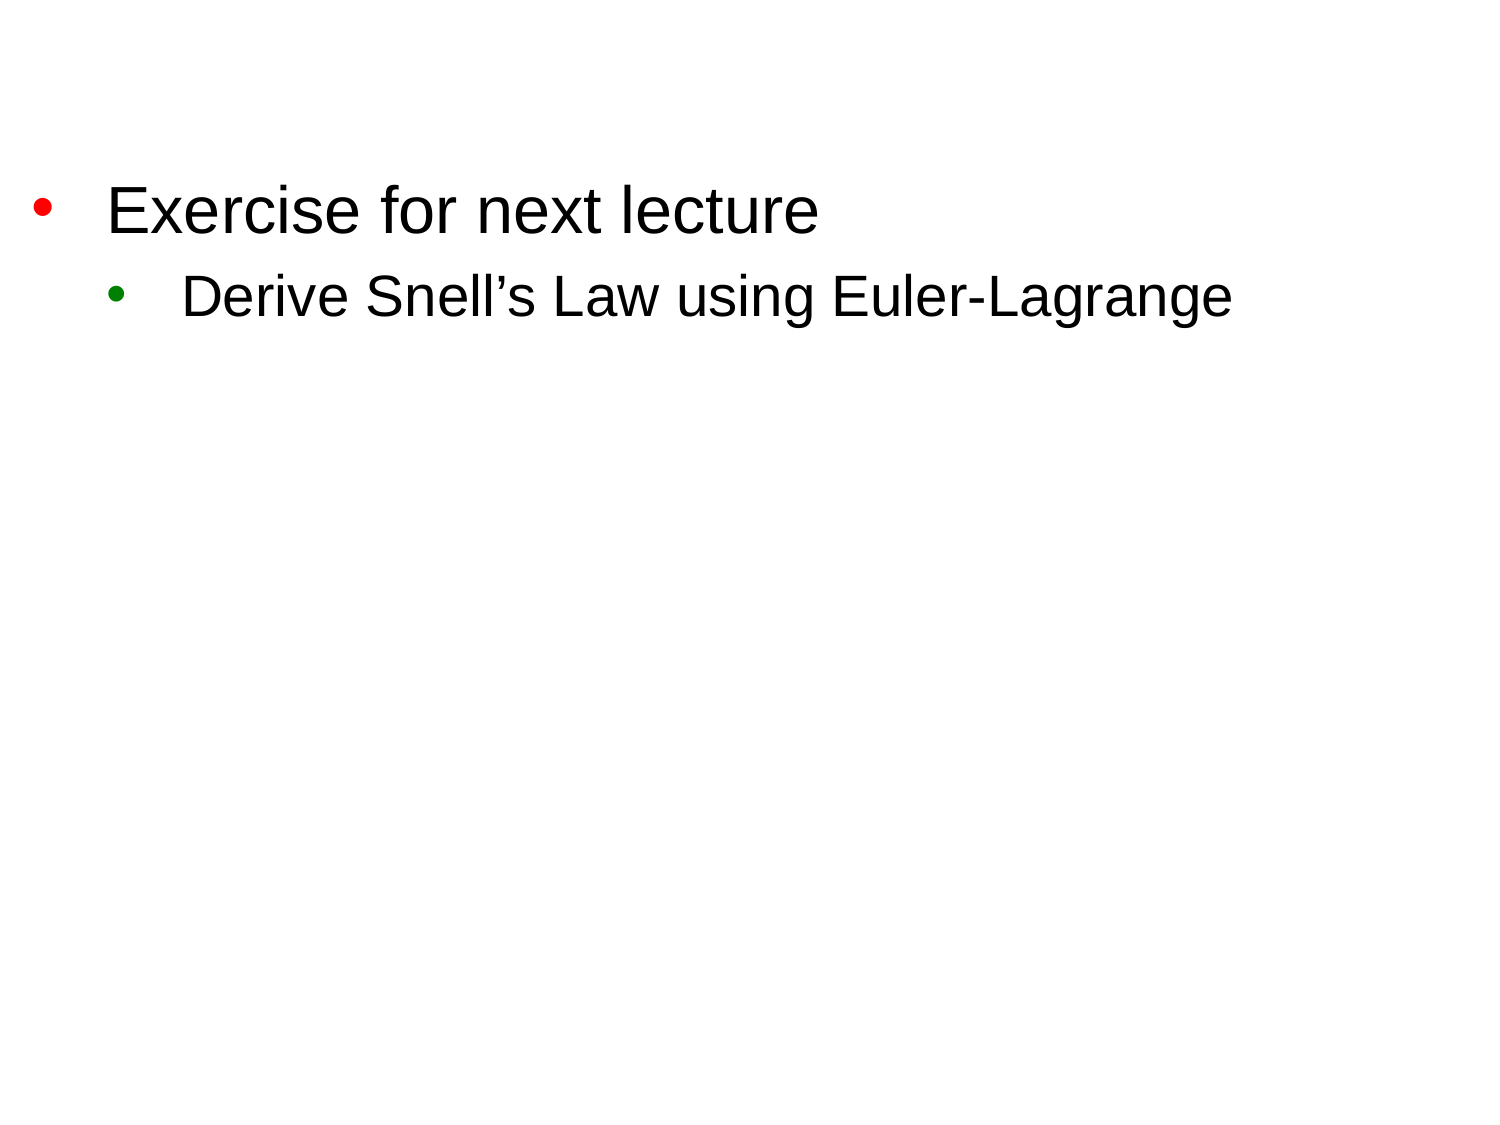

#
Exercise for next lecture
Derive Snell’s Law using Euler-Lagrange